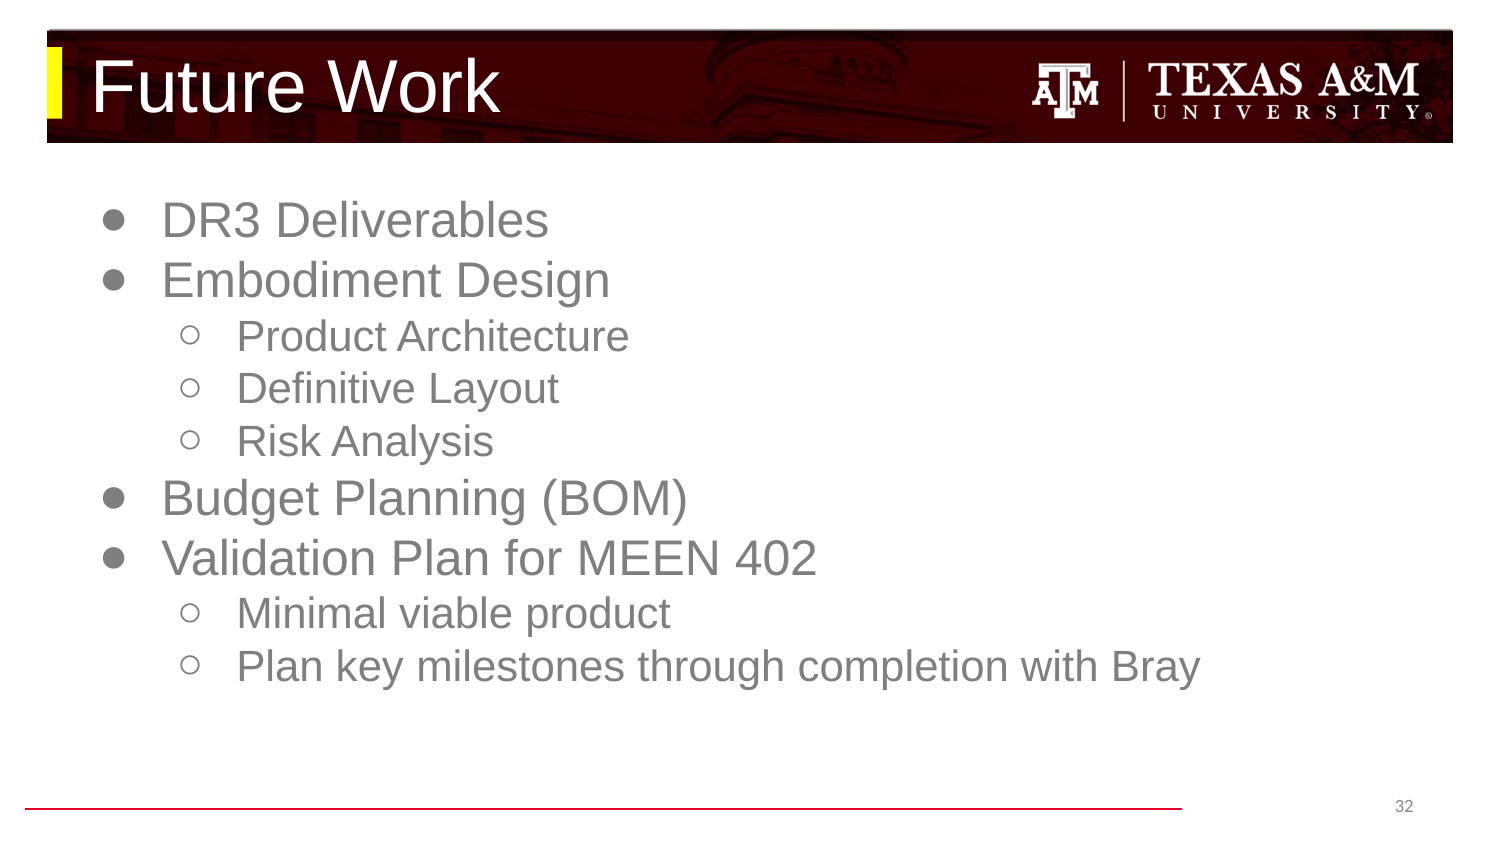

# Future Work
DR3 Deliverables
Embodiment Design
Product Architecture
Definitive Layout
Risk Analysis
Budget Planning (BOM)
Validation Plan for MEEN 402
Minimal viable product
Plan key milestones through completion with Bray
32